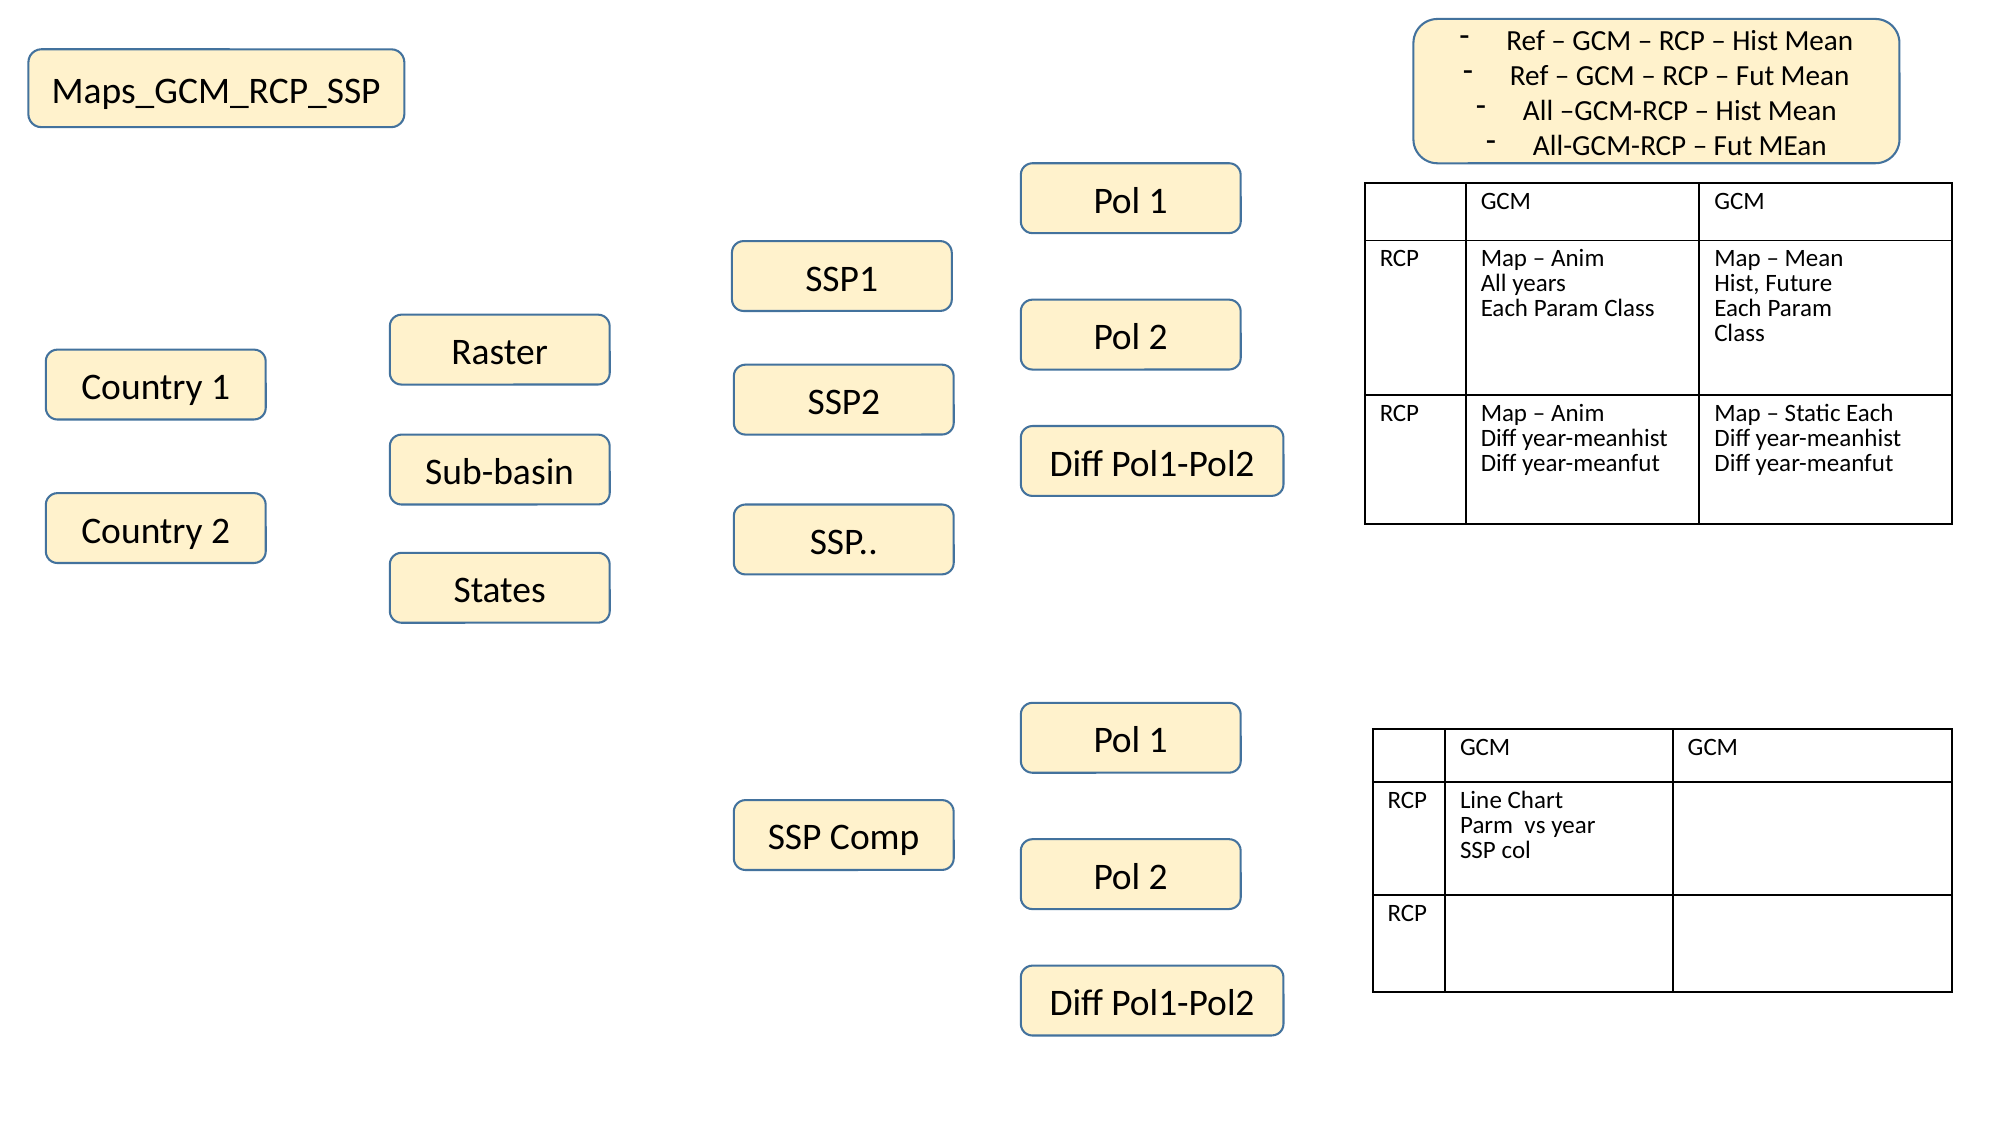

Ref – GCM – RCP – Hist Mean
Ref – GCM – RCP – Fut Mean
All –GCM-RCP – Hist Mean
All-GCM-RCP – Fut MEan
Maps_GCM_RCP_SSP
Pol 1
|  | GCM | GCM |
| --- | --- | --- |
| RCP | Map – Anim All years Each Param Class | Map – Mean Hist, Future Each Param Class |
| RCP | Map – Anim Diff year-meanhist Diff year-meanfut | Map – Static Each Diff year-meanhist Diff year-meanfut |
SSP1
Pol 2
Raster
Country 1
SSP2
Diff Pol1-Pol2
Sub-basin
Country 2
SSP..
States
Pol 1
|  | GCM | GCM |
| --- | --- | --- |
| RCP | Line Chart Parm vs year SSP col |  |
| RCP |  |  |
SSP Comp
Pol 2
Diff Pol1-Pol2